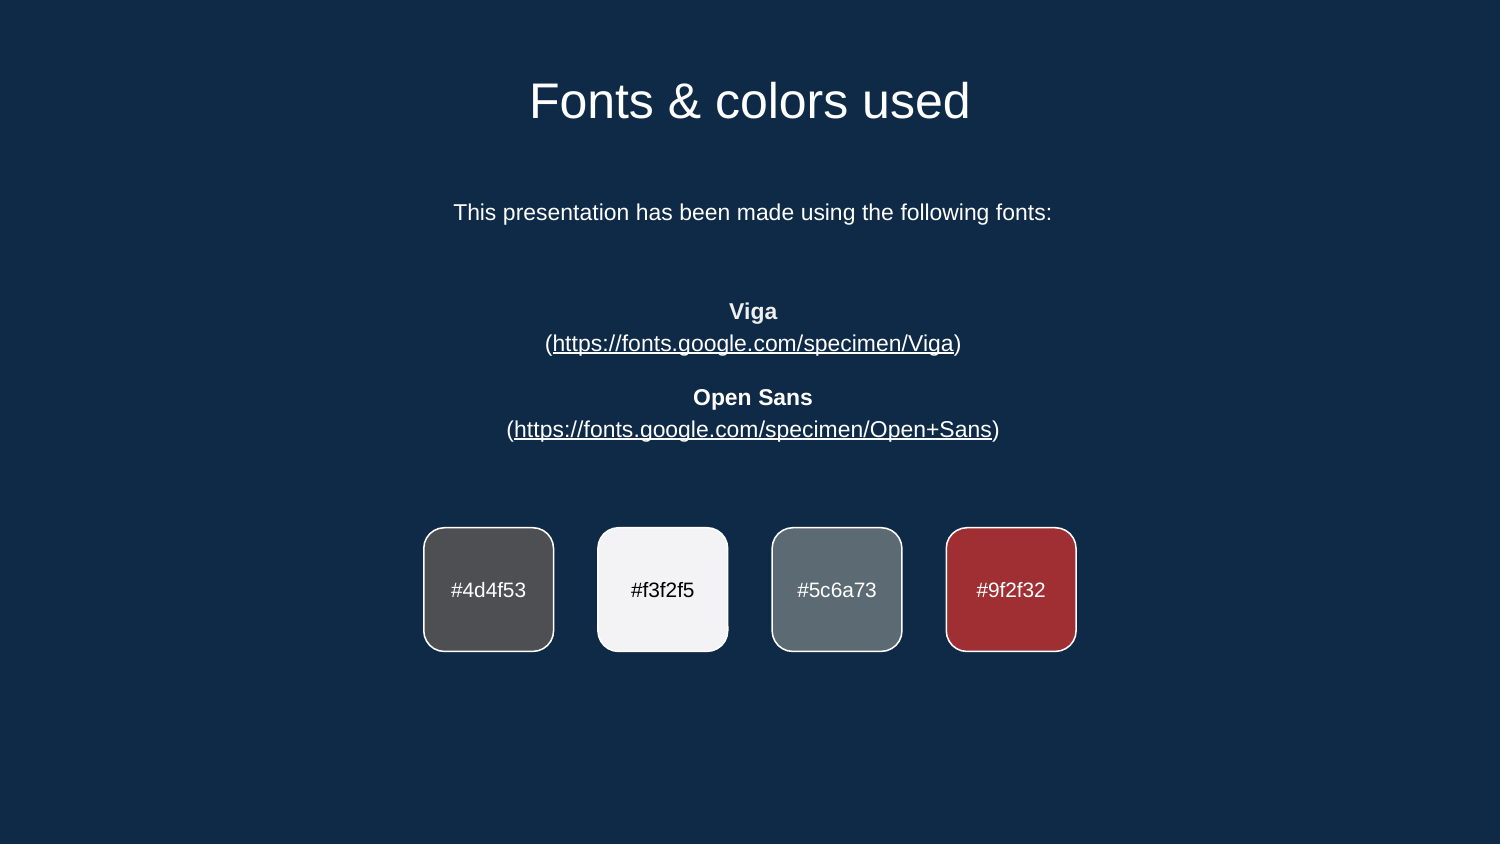

# Fonts & colors used
This presentation has been made using the following fonts:

Viga
(https://fonts.google.com/specimen/Viga)

Open Sans
(https://fonts.google.com/specimen/Open+Sans)

#4d4f53
#f3f2f5
#5c6a73
#9f2f32